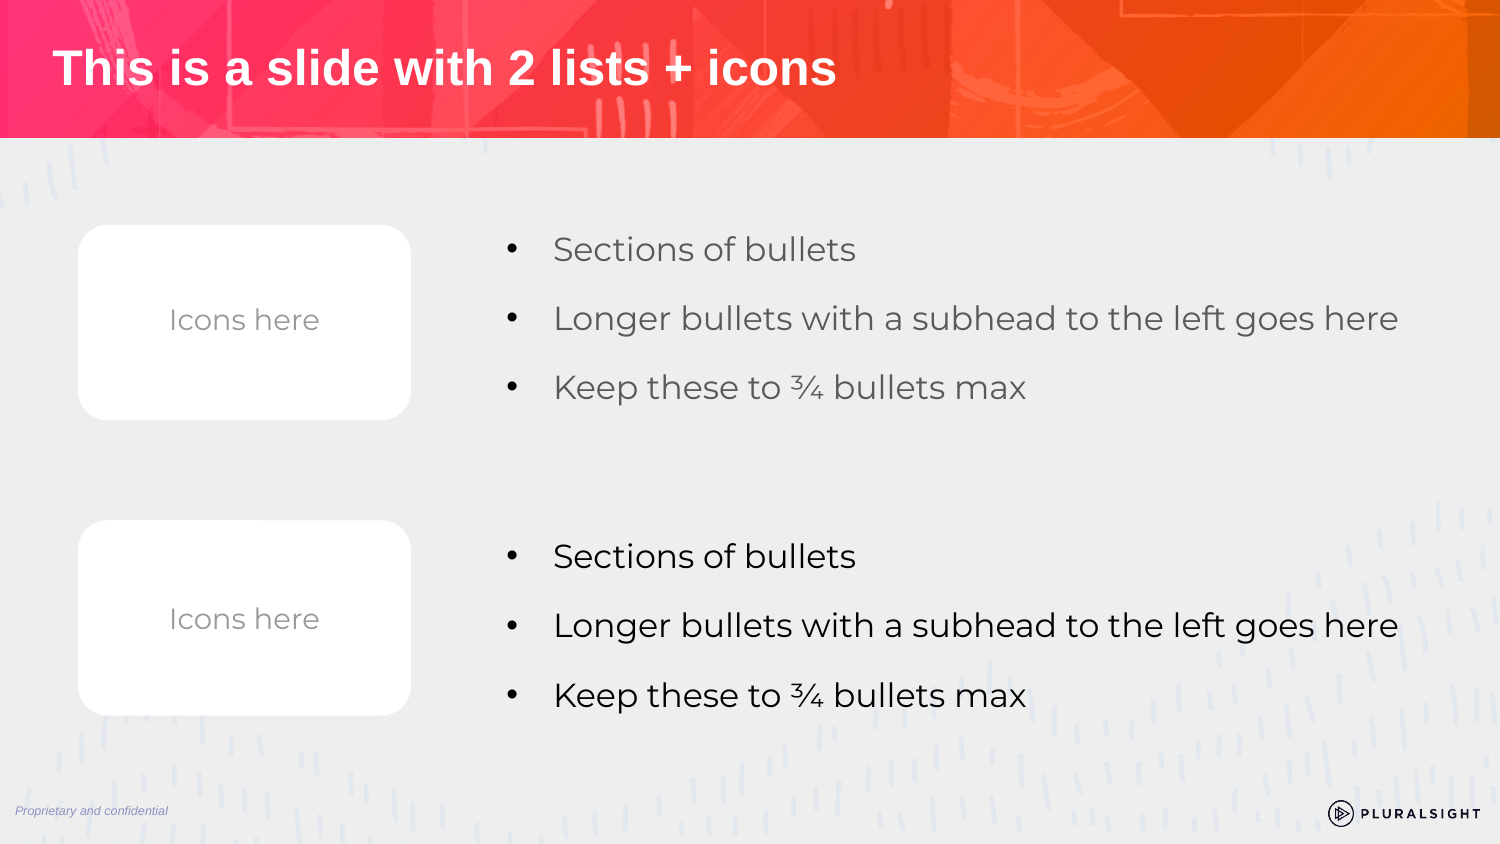

# This is a slide with 2 lists + icons
Sections of bullets
Longer bullets with a subhead to the left goes here
Keep these to ¾ bullets max

Icons here

Sections of bullets
Longer bullets with a subhead to the left goes here
Keep these to ¾ bullets max

Icons here